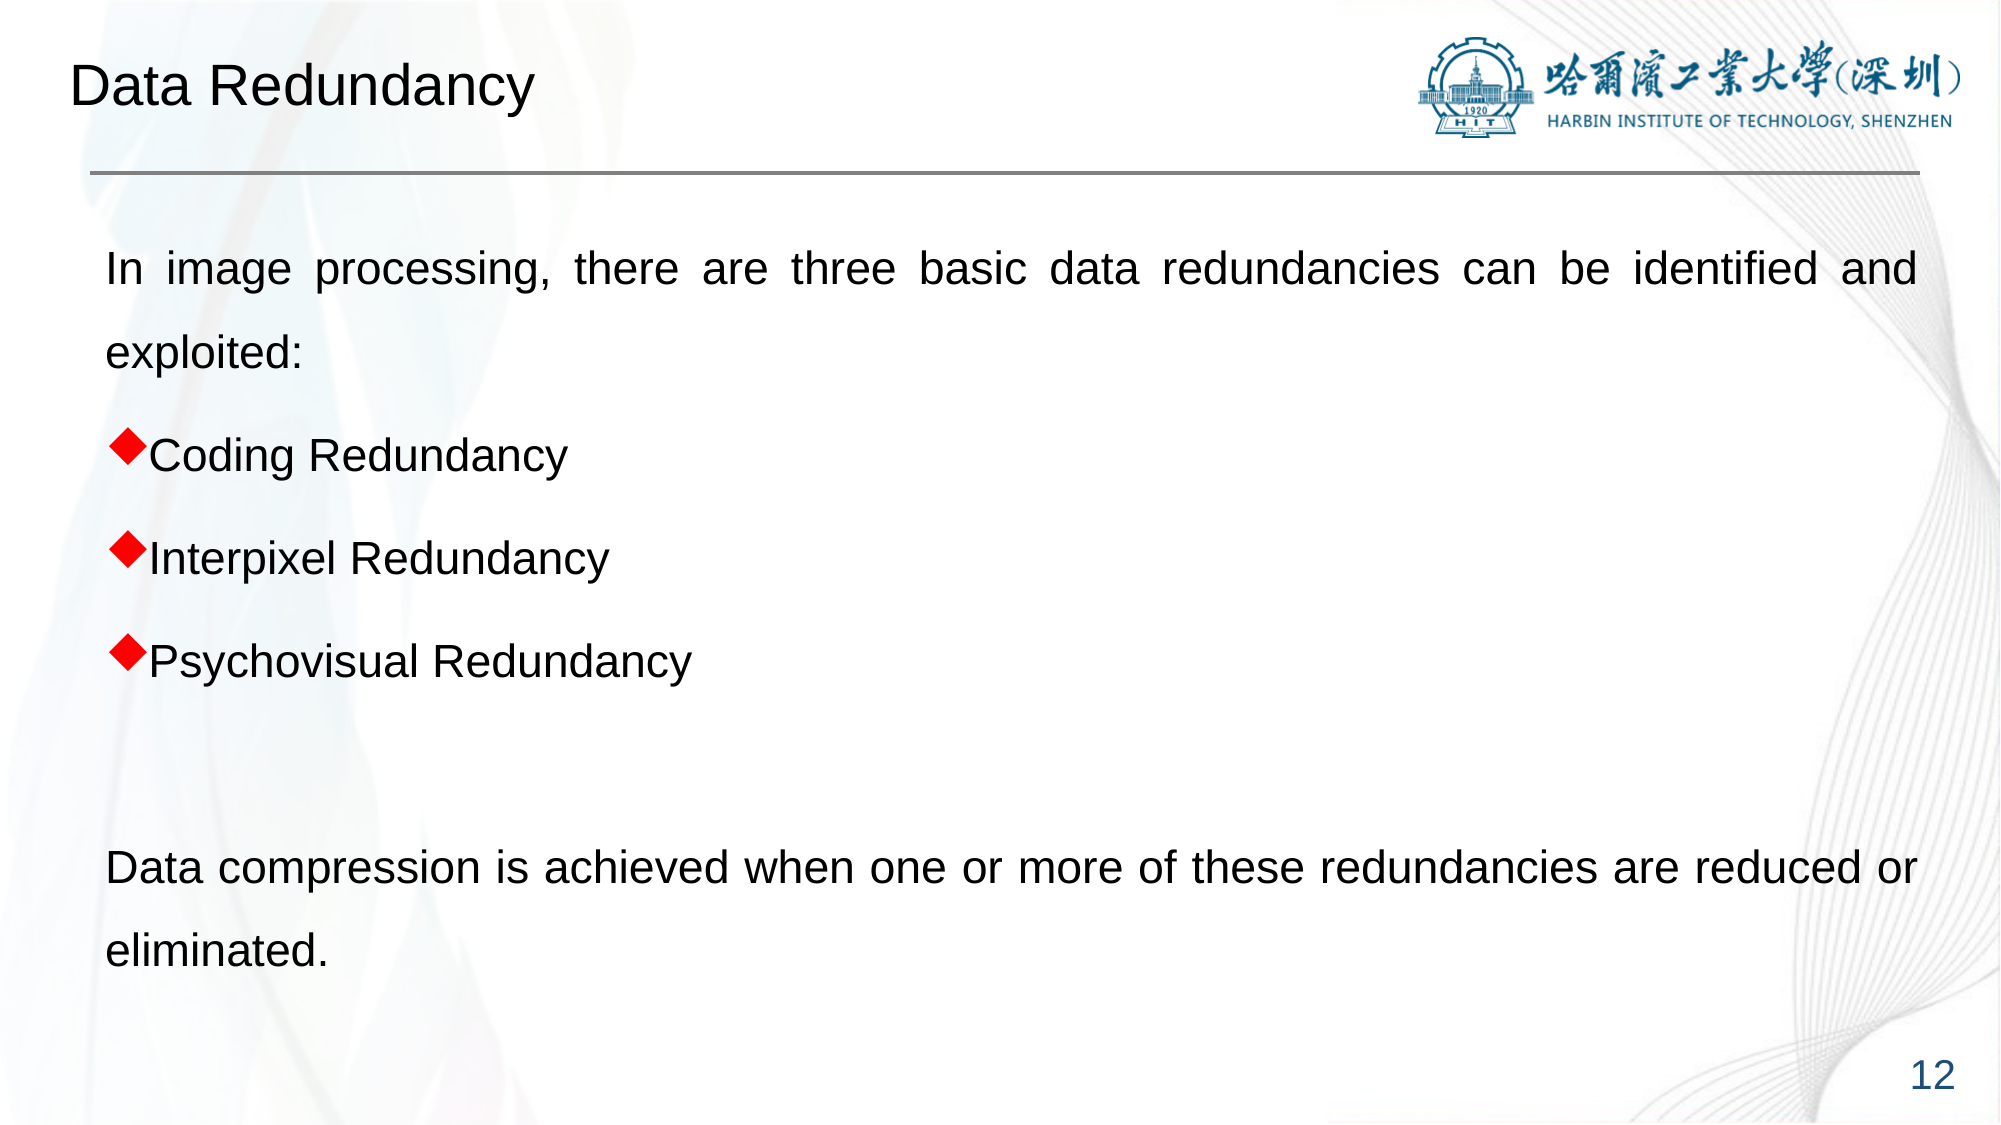

# Data Redundancy
In image processing, there are three basic data redundancies can be identified and exploited:
Coding Redundancy
Interpixel Redundancy
Psychovisual Redundancy

Data compression is achieved when one or more of these redundancies are reduced or eliminated.

12